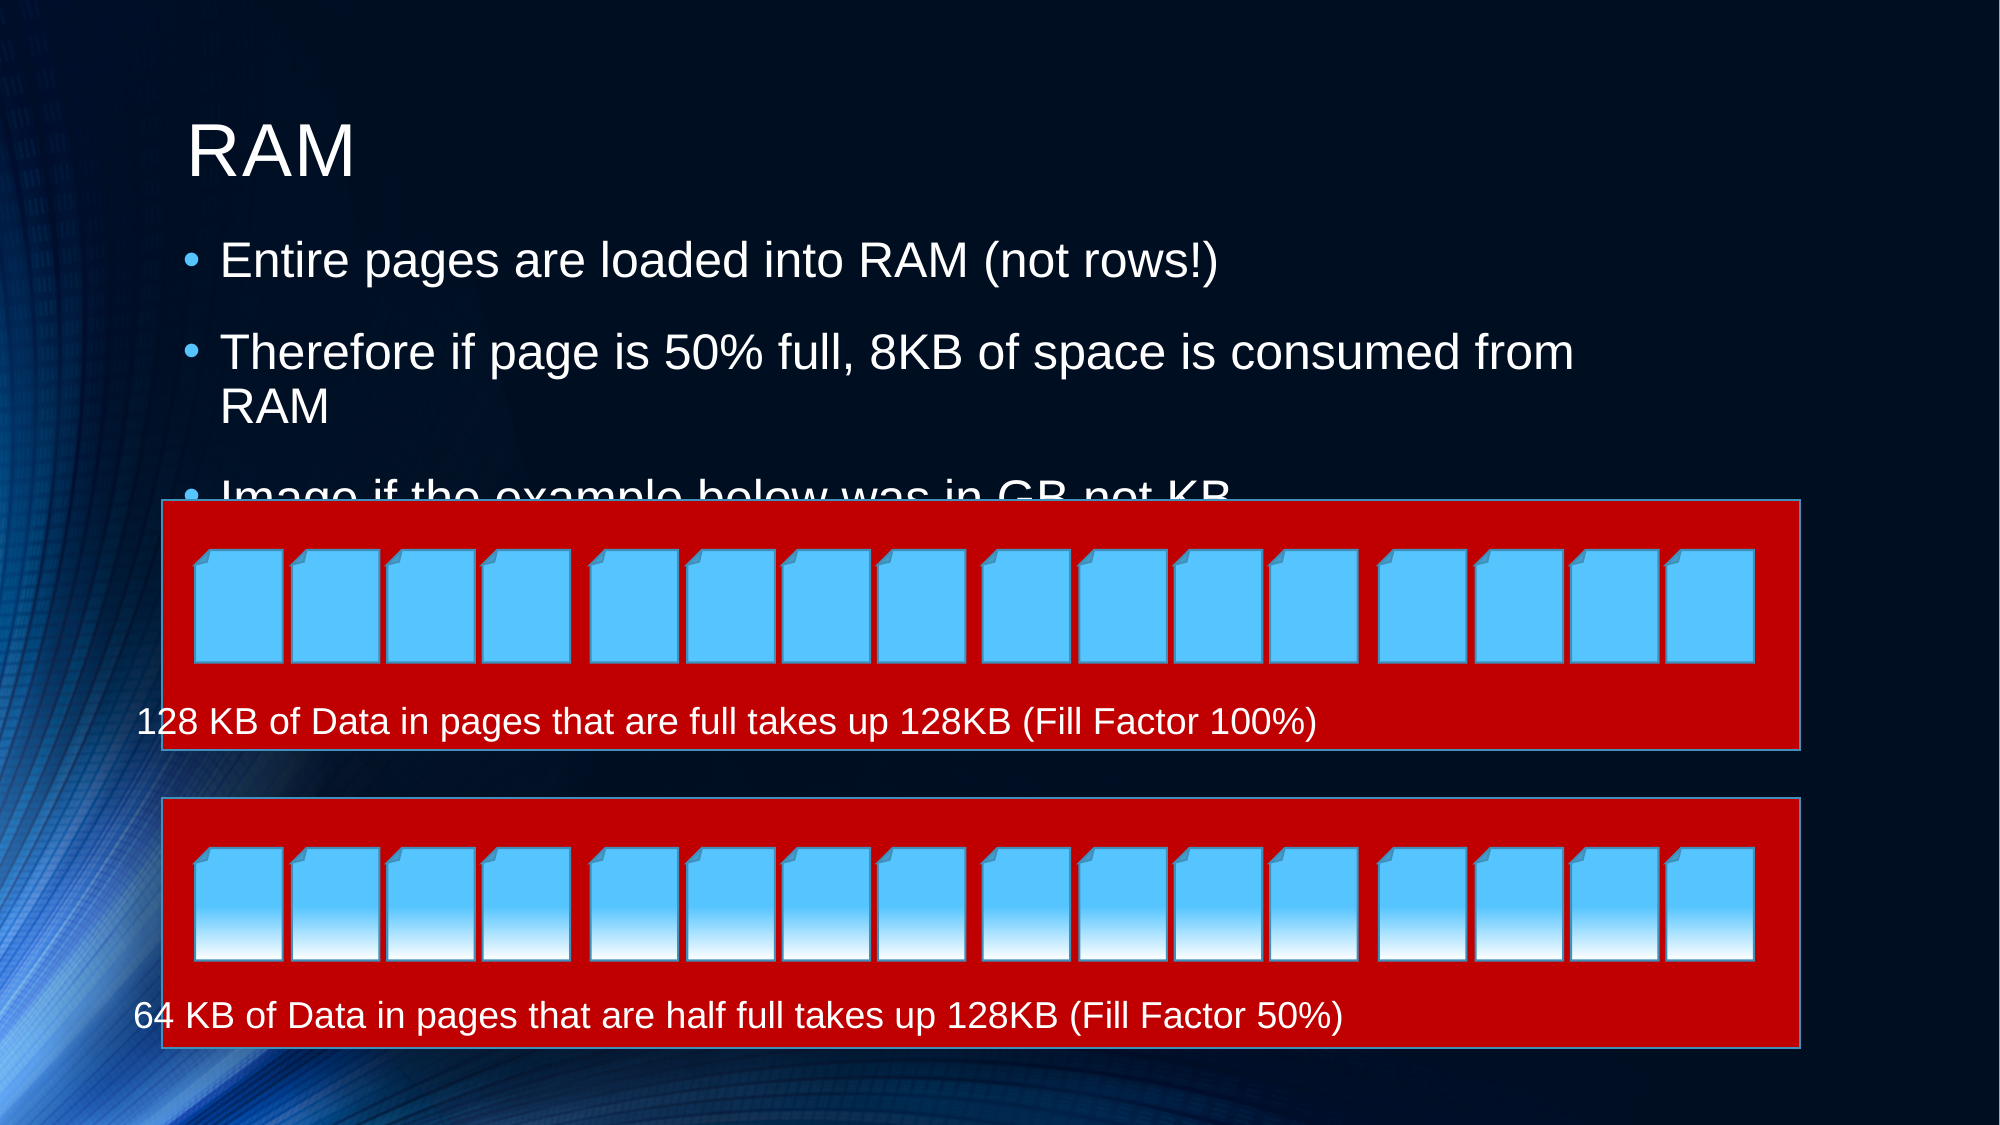

# RAM
Entire pages are loaded into RAM (not rows!)
Therefore if page is 50% full, 8KB of space is consumed from RAM
Image if the example below was in GB not KB

128 KB of Data in pages that are full takes up 128KB (Fill Factor 100%)

64 KB of Data in pages that are half full takes up 128KB (Fill Factor 50%)